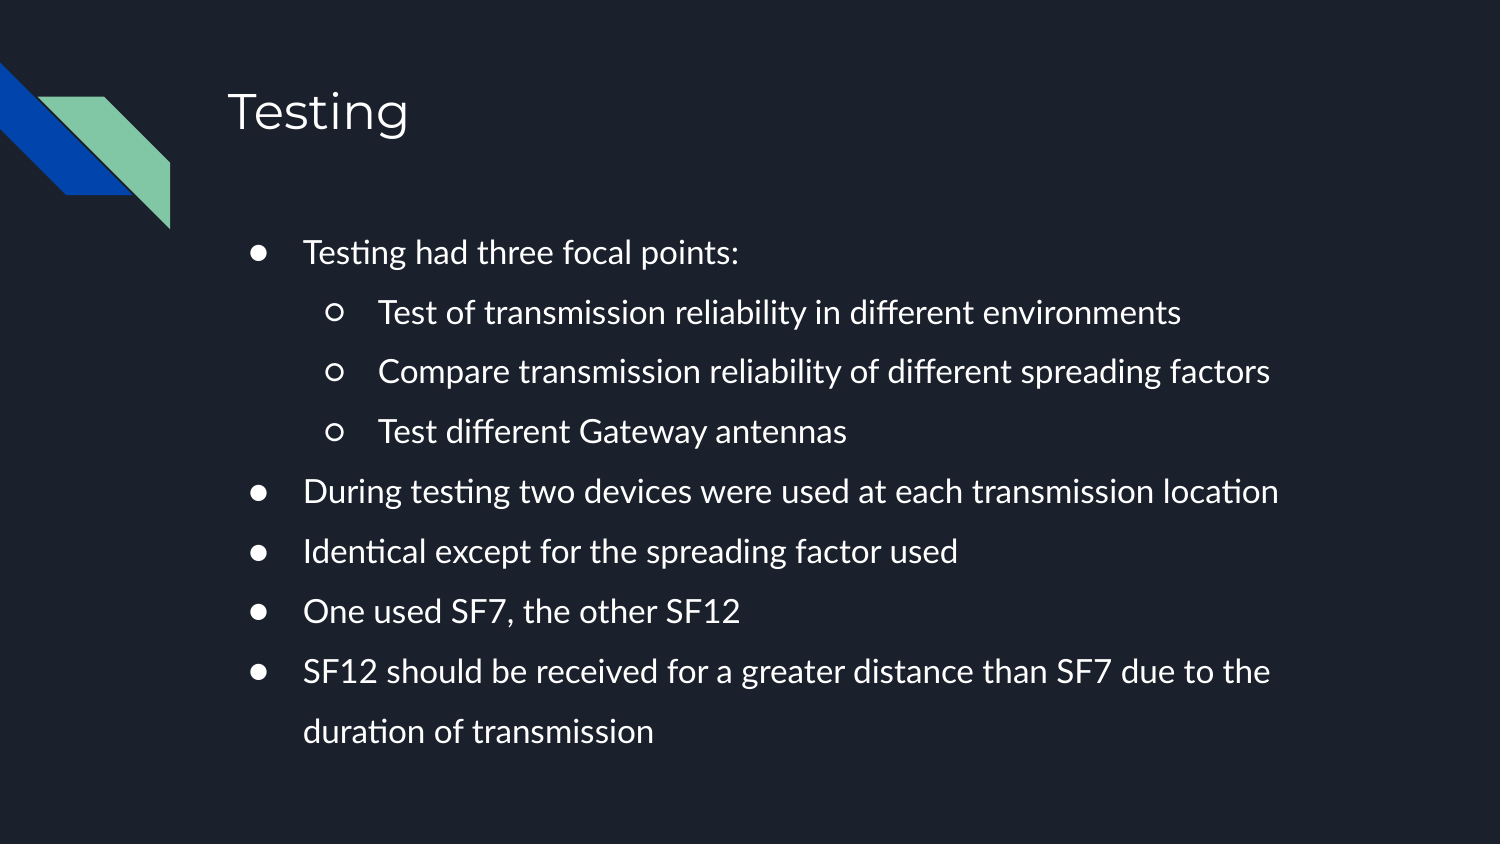

# Testing
Testing had three focal points:
Test of transmission reliability in different environments
Compare transmission reliability of different spreading factors
Test different Gateway antennas
During testing two devices were used at each transmission location
Identical except for the spreading factor used
One used SF7, the other SF12
SF12 should be received for a greater distance than SF7 due to the duration of transmission